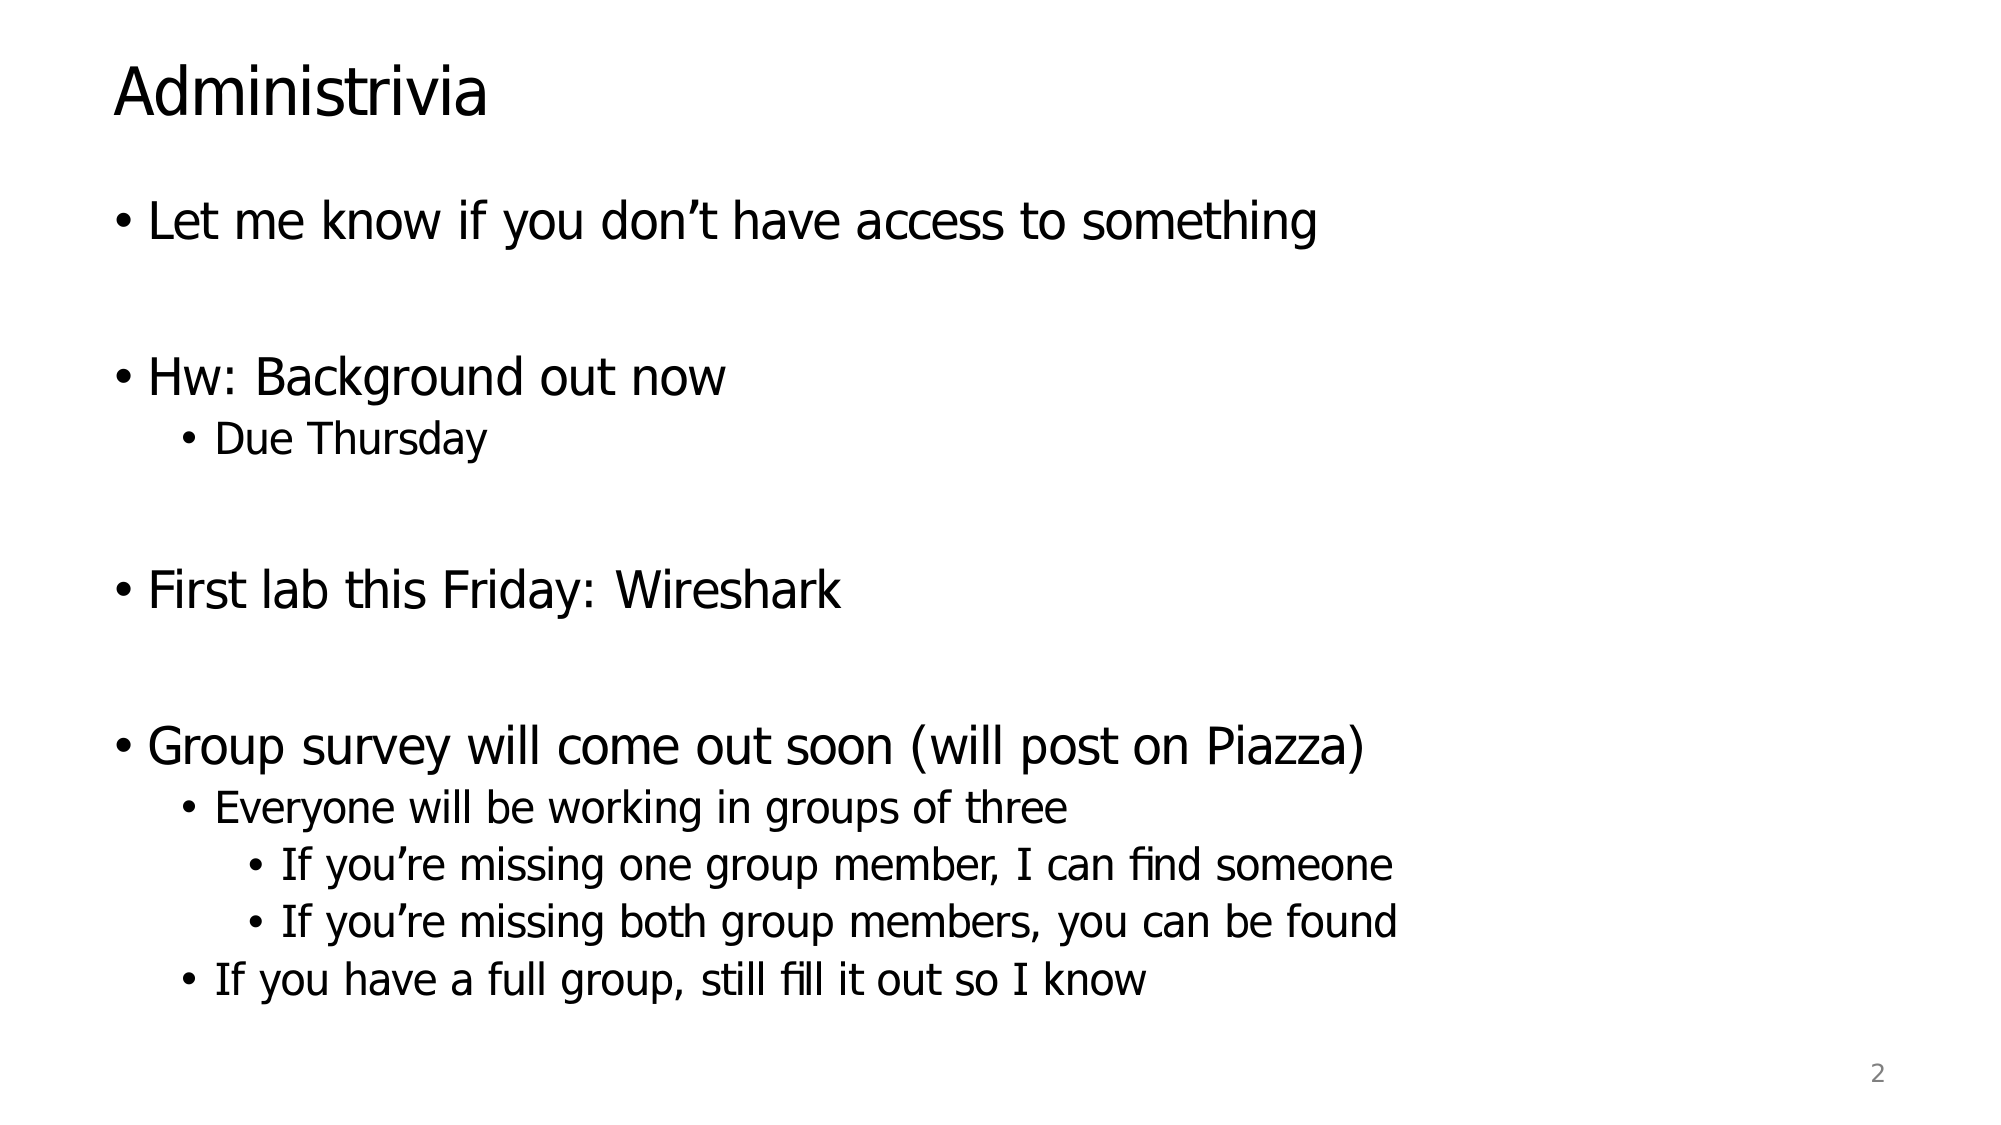

# Administrivia
Let me know if you don’t have access to something

Hw: Background out now
Due Thursday

First lab this Friday: Wireshark

Group survey will come out soon (will post on Piazza)
Everyone will be working in groups of three
If you’re missing one group member, I can find someone
If you’re missing both group members, you can be found
If you have a full group, still fill it out so I know
2